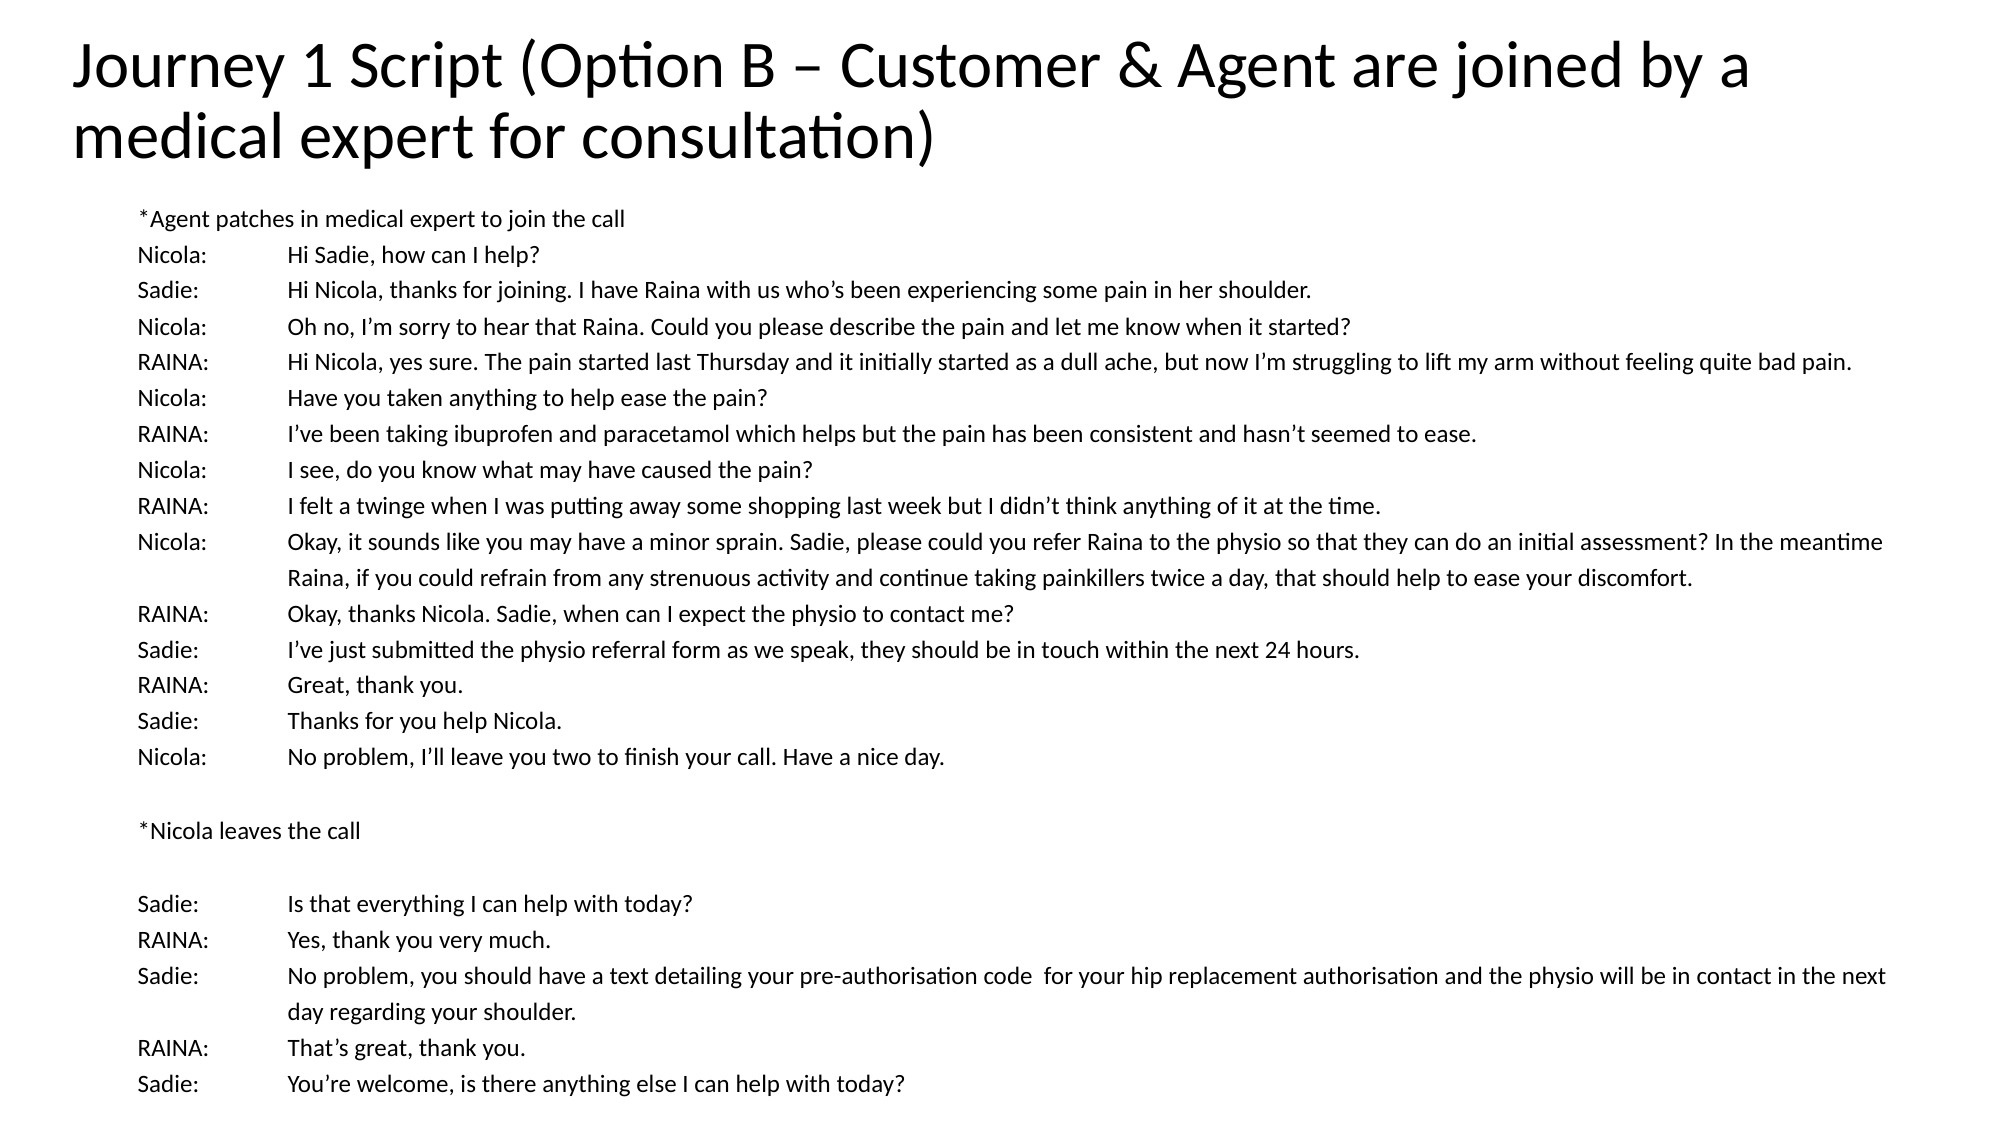

# Journey 1 Script (Option B – Customer & Agent are joined by a medical expert for consultation)
*Agent patches in medical expert to join the call
Nicola: 	Hi Sadie, how can I help?
Sadie: 	Hi Nicola, thanks for joining. I have Raina with us who’s been experiencing some pain in her shoulder.
Nicola: 	Oh no, I’m sorry to hear that Raina. Could you please describe the pain and let me know when it started?
RAINA:  	Hi Nicola, yes sure. The pain started last Thursday and it initially started as a dull ache, but now I’m struggling to lift my arm without feeling quite bad pain.
Nicola:	Have you taken anything to help ease the pain?
RAINA:	I’ve been taking ibuprofen and paracetamol which helps but the pain has been consistent and hasn’t seemed to ease.
Nicola:	I see, do you know what may have caused the pain?
RAINA:	I felt a twinge when I was putting away some shopping last week but I didn’t think anything of it at the time.
Nicola:	Okay, it sounds like you may have a minor sprain. Sadie, please could you refer Raina to the physio so that they can do an initial assessment? In the meantime 	Raina, if you could refrain from any strenuous activity and continue taking painkillers twice a day, that should help to ease your discomfort.
RAINA:	Okay, thanks Nicola. Sadie, when can I expect the physio to contact me?
Sadie:	I’ve just submitted the physio referral form as we speak, they should be in touch within the next 24 hours.
RAINA:	Great, thank you.
Sadie:	Thanks for you help Nicola.
Nicola:	No problem, I’ll leave you two to finish your call. Have a nice day.
*Nicola leaves the call
Sadie:	Is that everything I can help with today?
RAINA:	Yes, thank you very much.
Sadie:	No problem, you should have a text detailing your pre-authorisation code  for your hip replacement authorisation and the physio will be in contact in the next 	day regarding your shoulder.
RAINA:	That’s great, thank you.
Sadie: 	You’re welcome, is there anything else I can help with today?